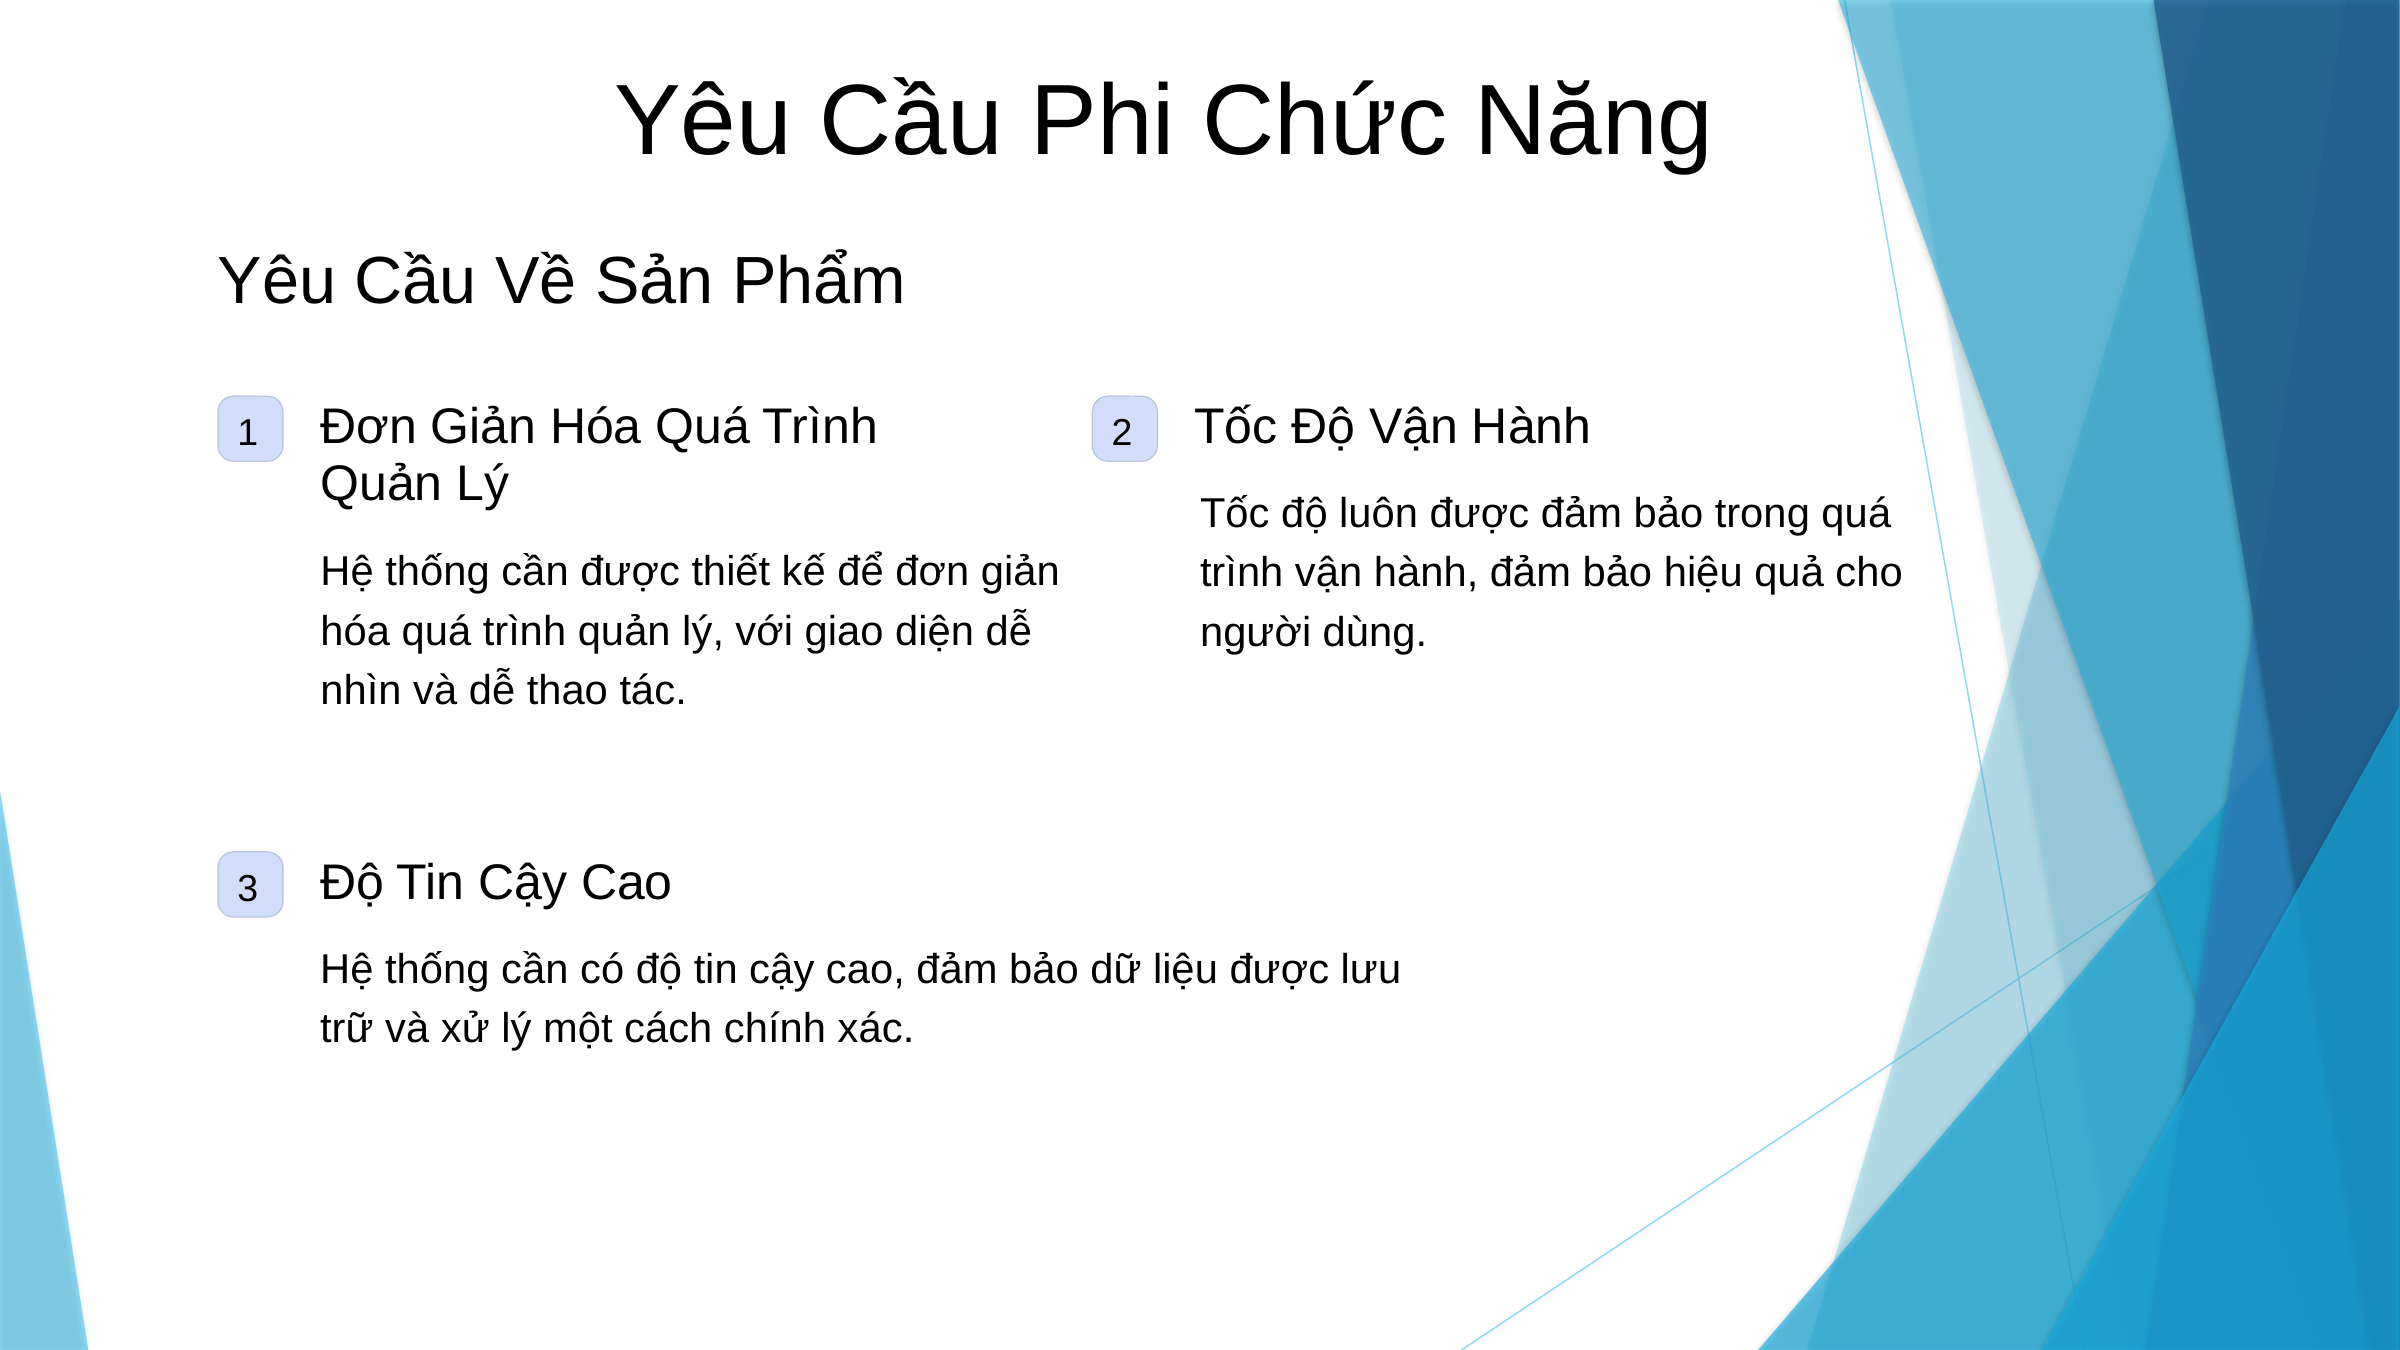

Yêu Cầu Phi Chức Năng
Yêu Cầu Về Sản Phẩm
1
Đơn Giản Hóa Quá Trình Quản Lý
2
Tốc Độ Vận Hành
Tốc độ luôn được đảm bảo trong quá trình vận hành, đảm bảo hiệu quả cho người dùng.
Hệ thống cần được thiết kế để đơn giản hóa quá trình quản lý, với giao diện dễ nhìn và dễ thao tác.
3
Độ Tin Cậy Cao
Hệ thống cần có độ tin cậy cao, đảm bảo dữ liệu được lưu trữ và xử lý một cách chính xác.